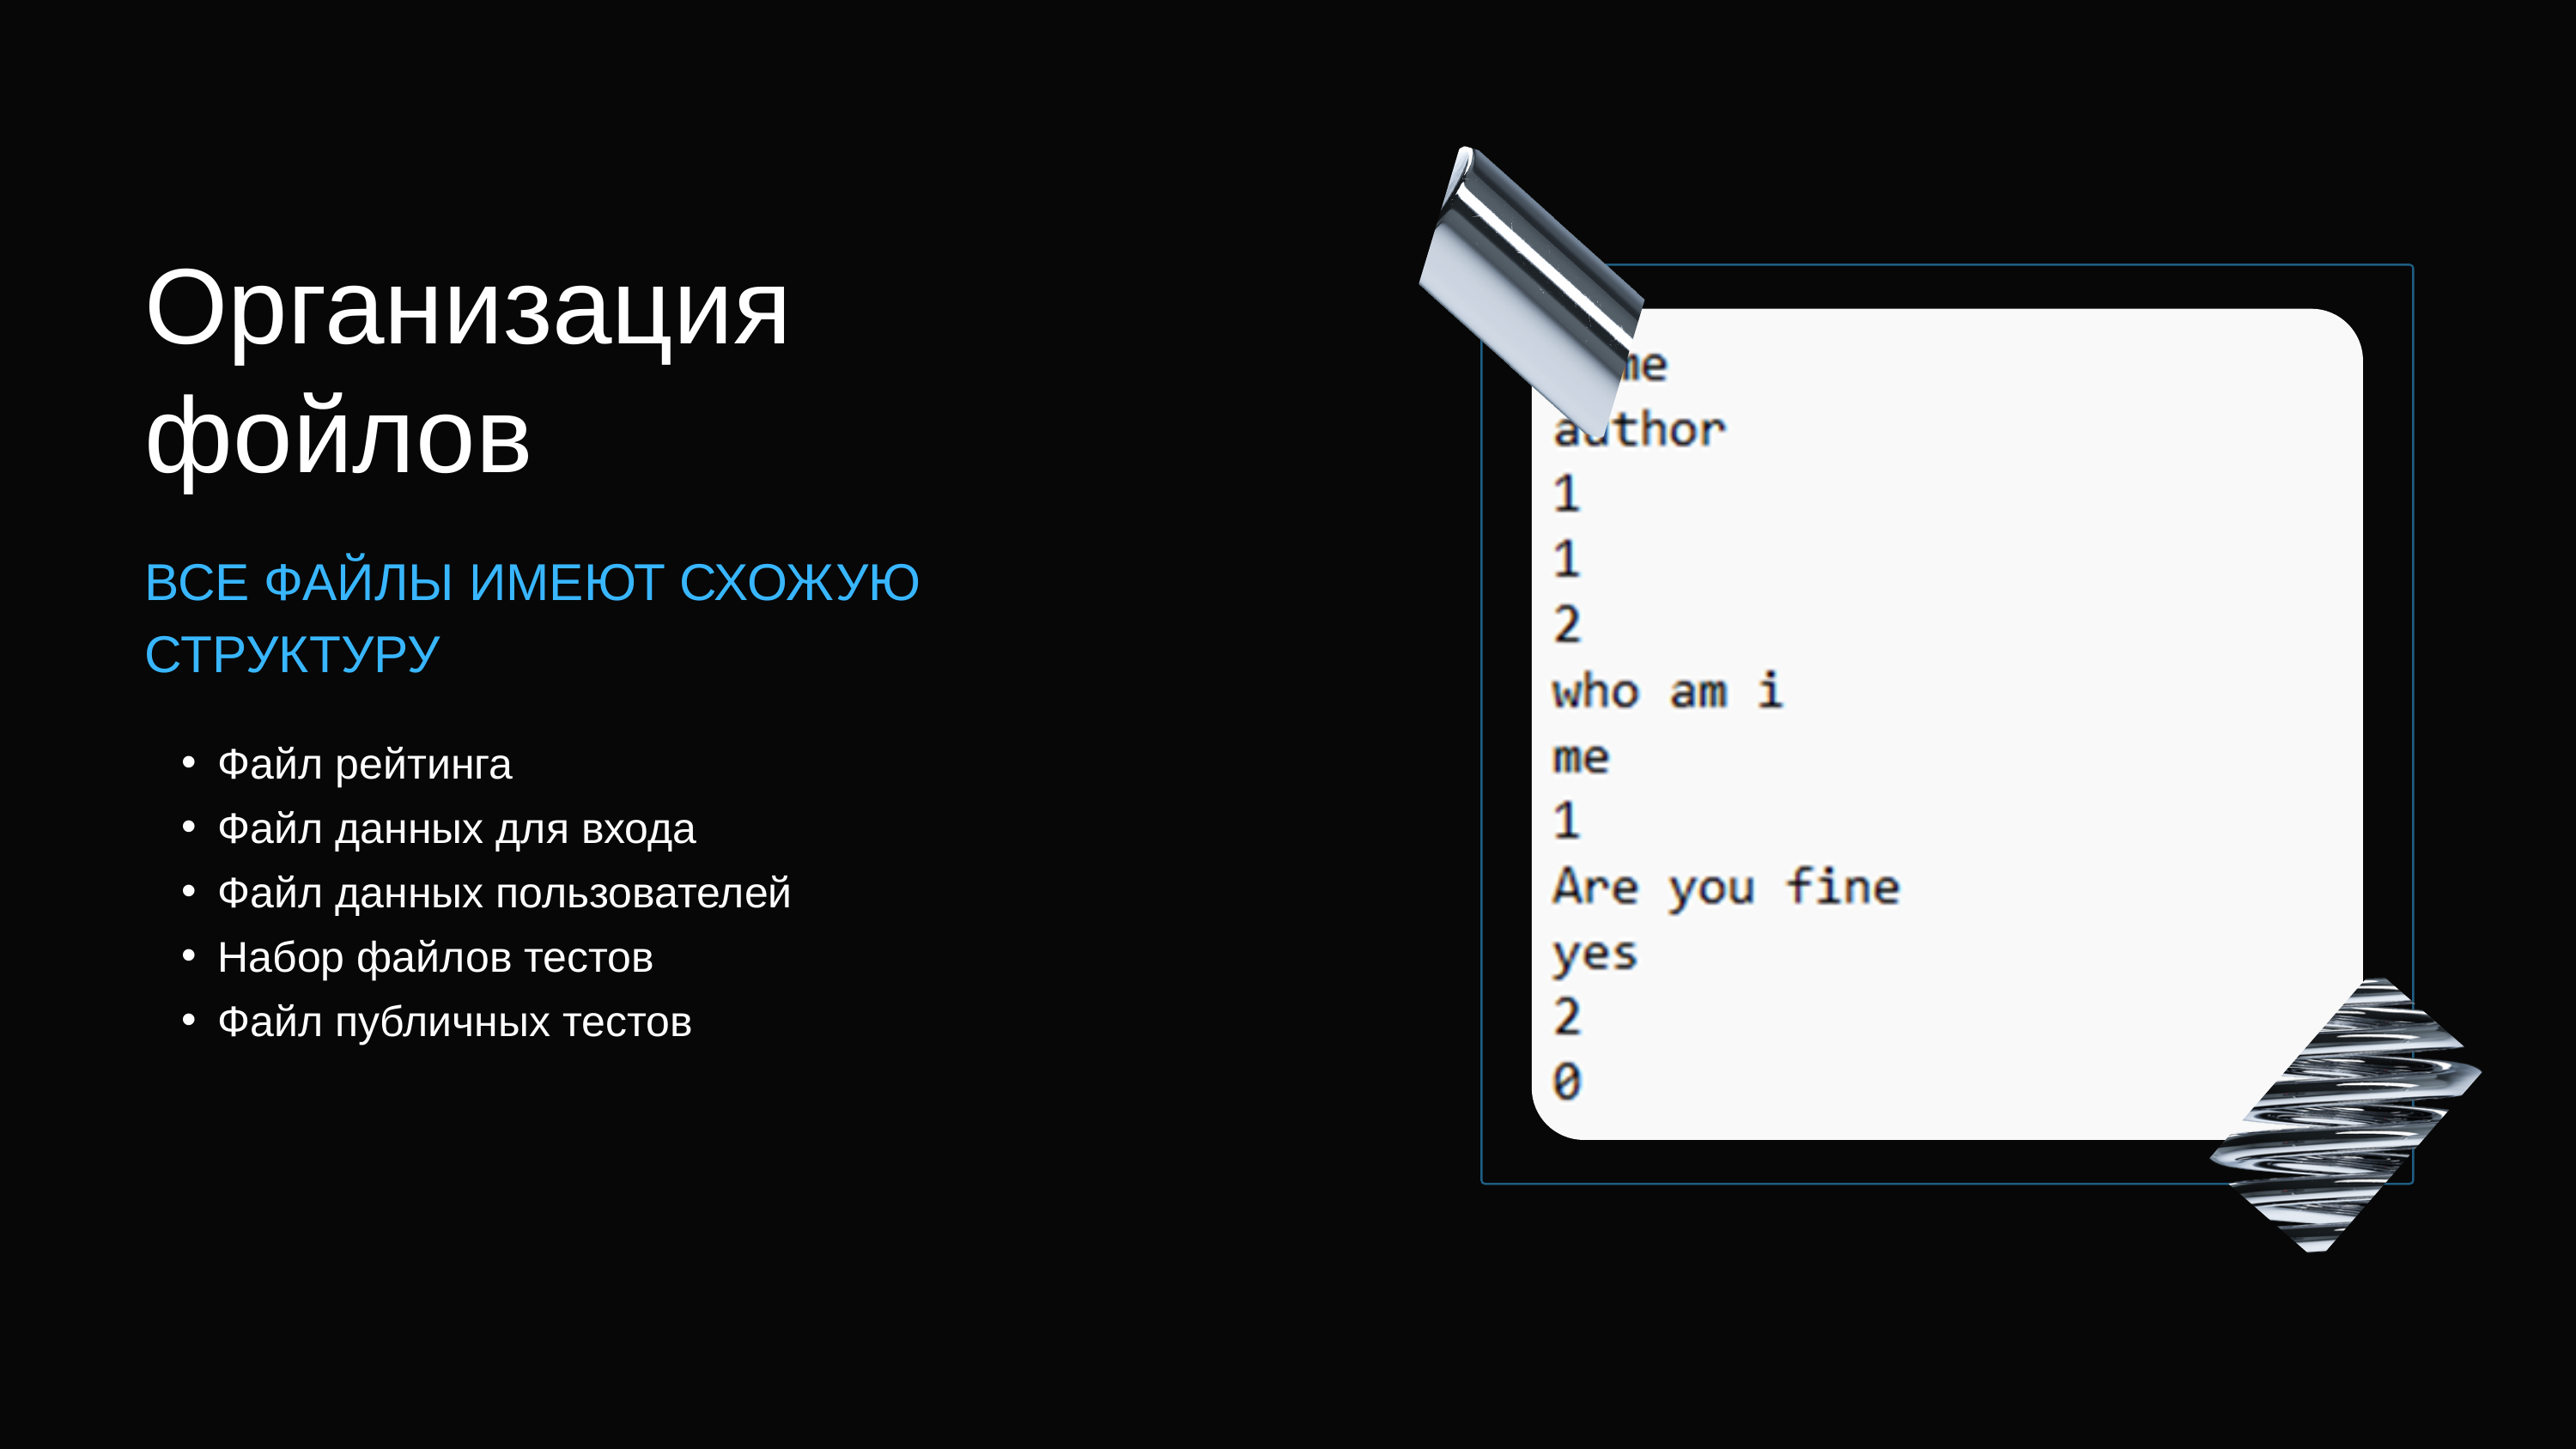

Организация фойлов
ВСЕ ФАЙЛЫ ИМЕЮТ СХОЖУЮ СТРУКТУРУ
Файл рейтинга
Файл данных для входа
Файл данных пользователей
Набор файлов тестов
Файл публичных тестов